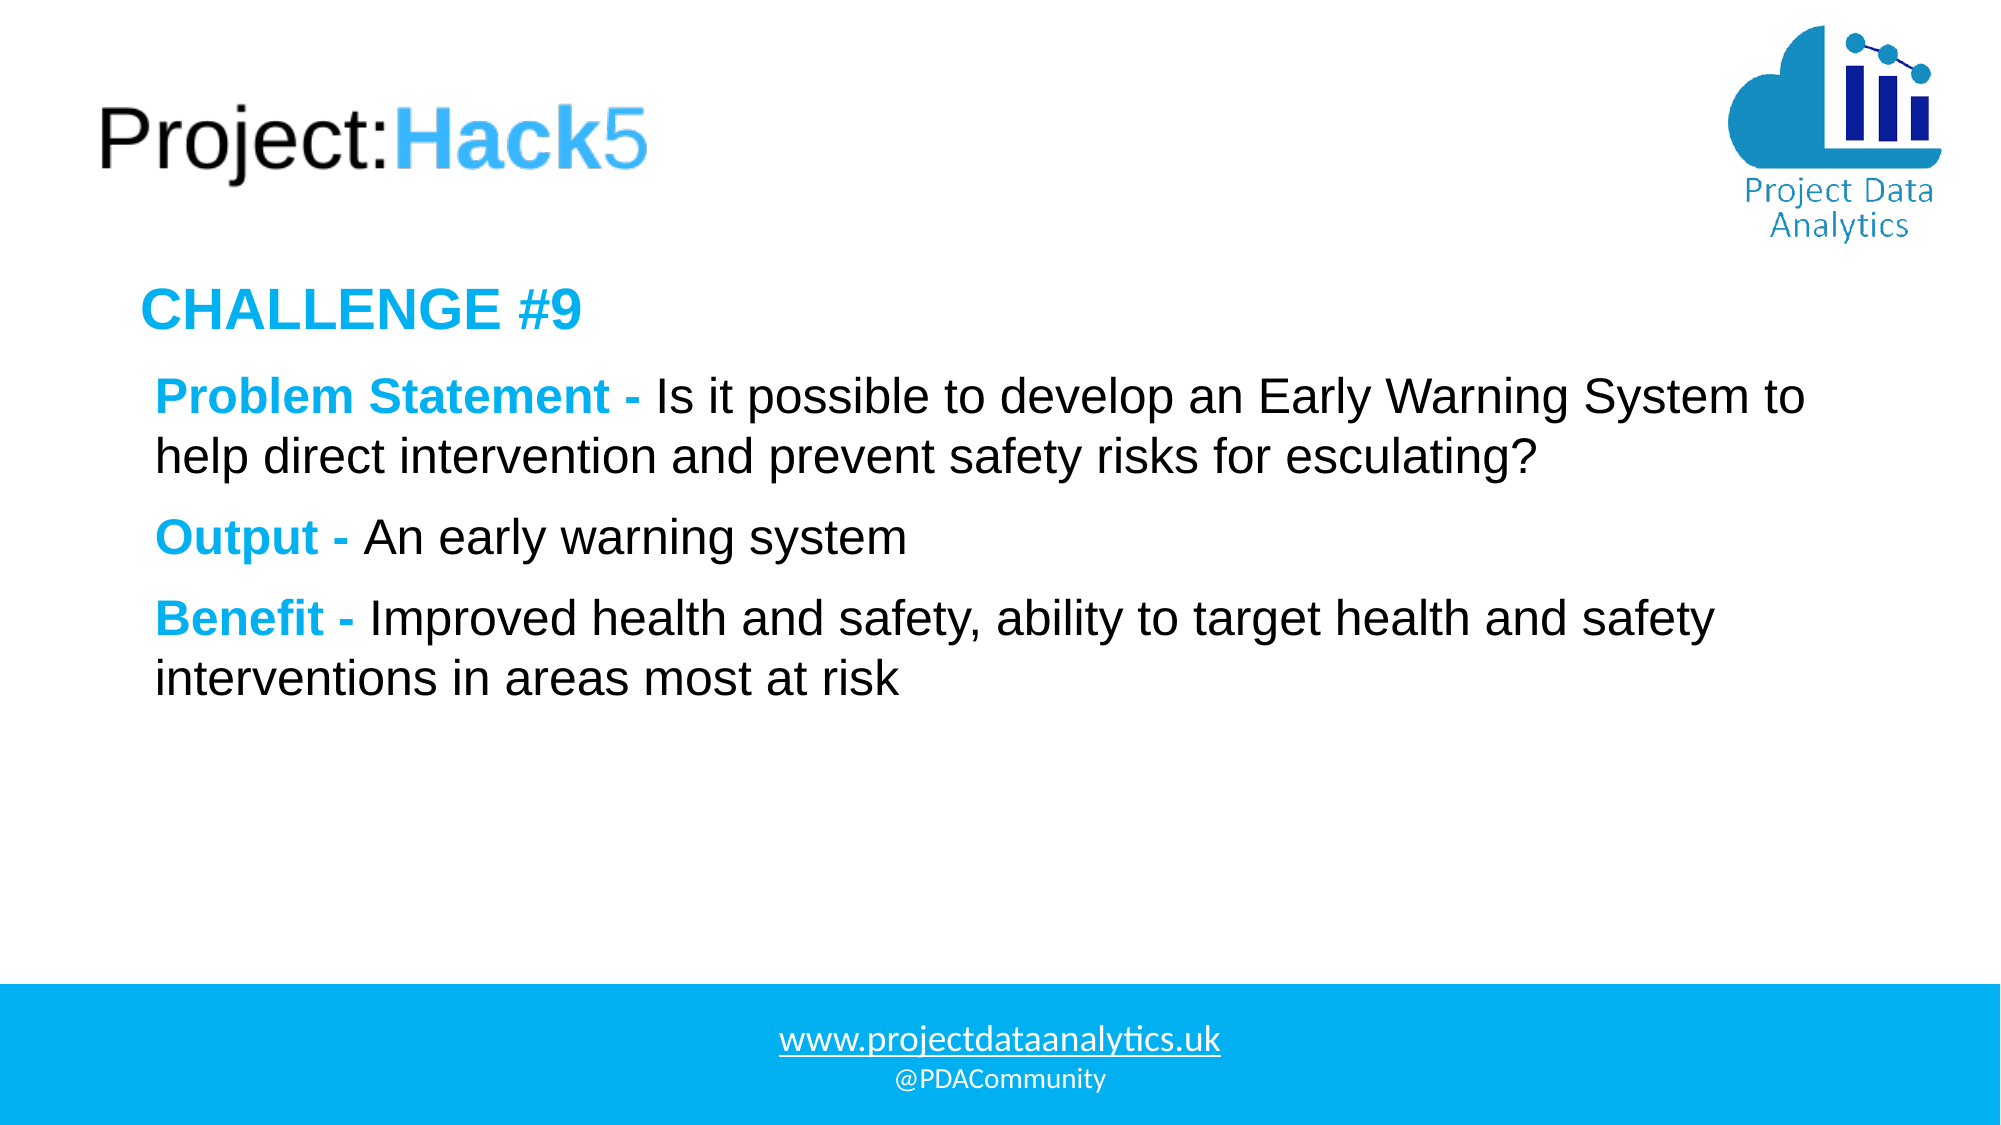

CHALLENGE #9
Problem Statement - Is it possible to develop an Early Warning System to help direct intervention and prevent safety risks for esculating?
Output - An early warning system
Benefit - Improved health and safety, ability to target health and safety interventions in areas most at risk